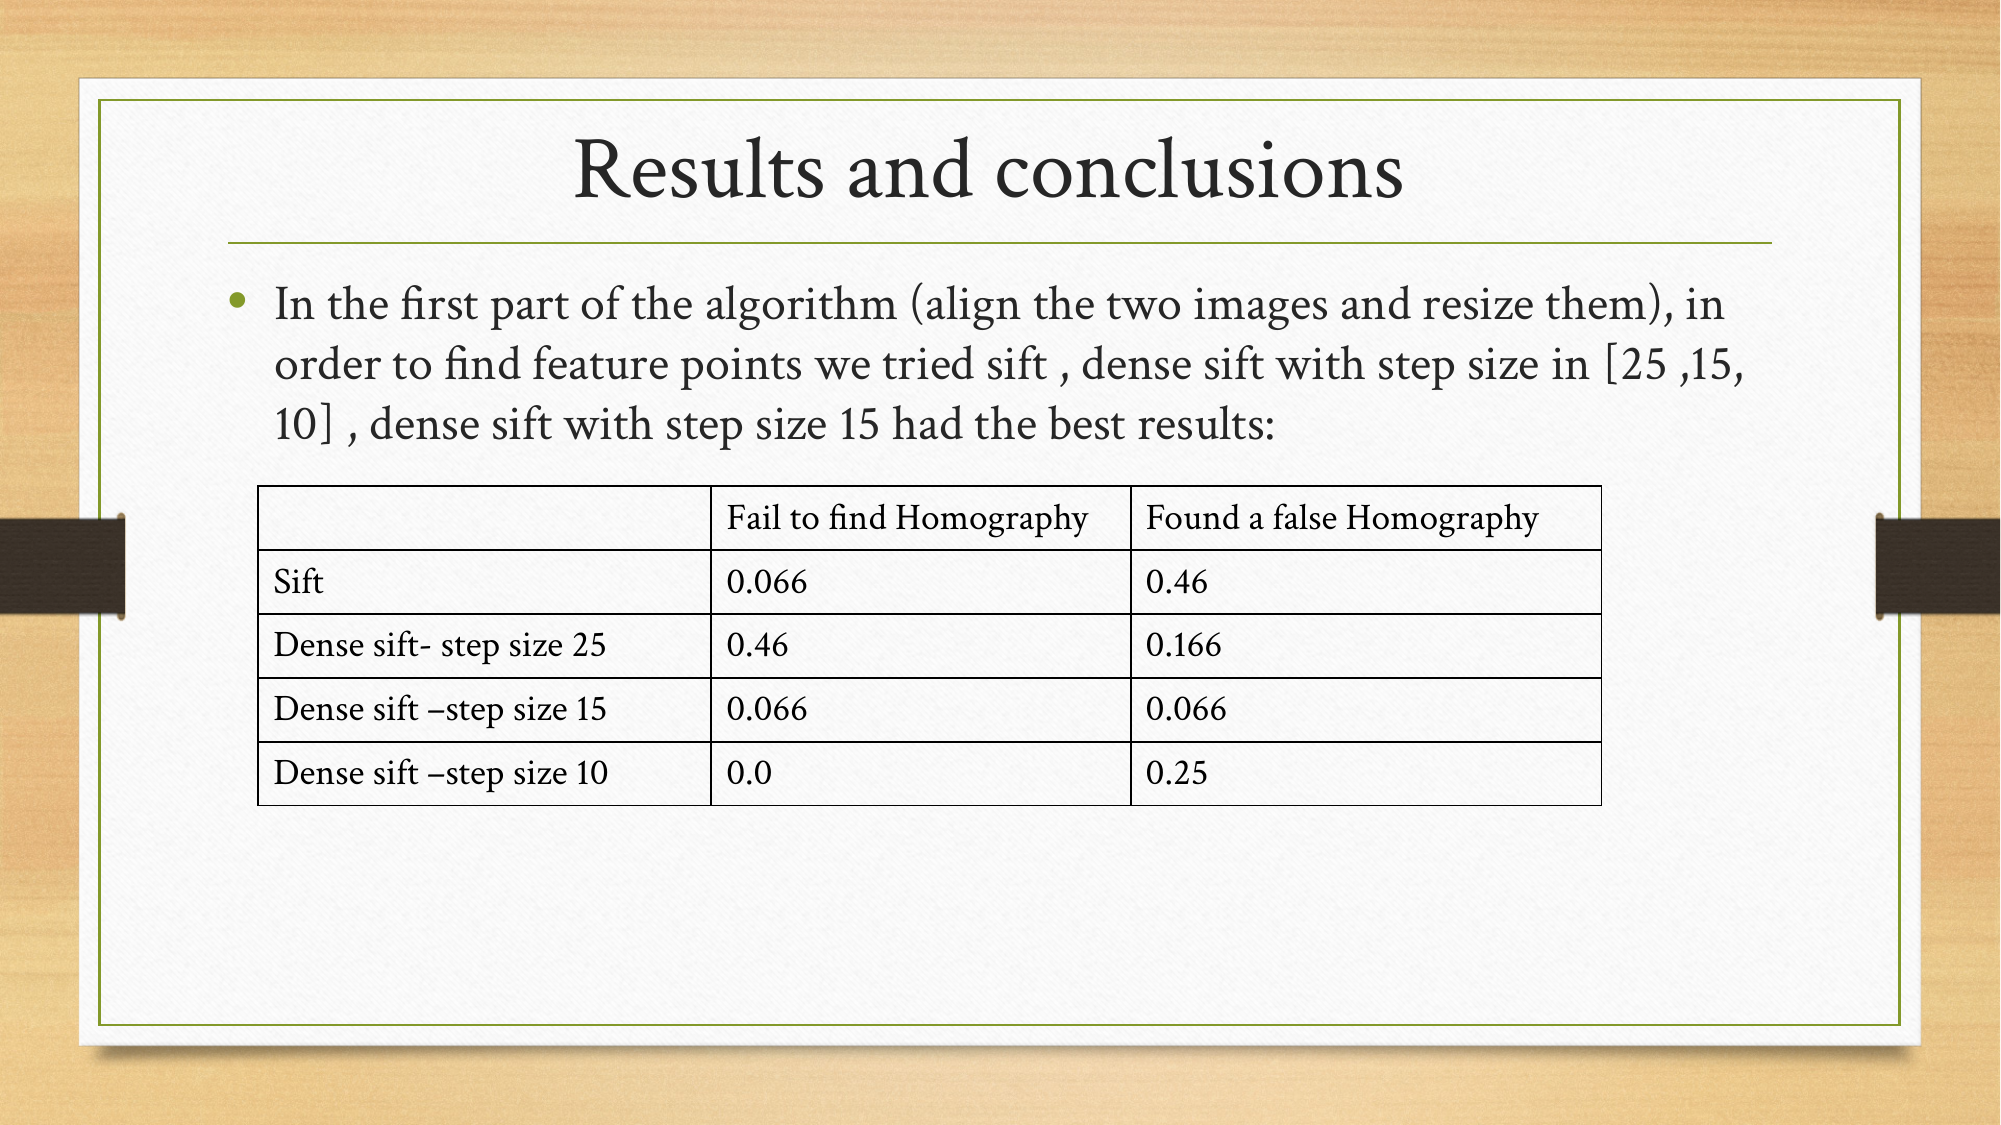

# Results and conclusions
In the first part of the algorithm (align the two images and resize them), in order to find feature points we tried sift , dense sift with step size in [25 ,15, 10] , dense sift with step size 15 had the best results:

|  | Fail to find Homography | Found a false Homography |
| --- | --- | --- |
| Sift | 0.066 | 0.46 |
| Dense sift- step size 25 | 0.46 | 0.166 |
| Dense sift –step size 15 | 0.066 | 0.066 |
| Dense sift –step size 10 | 0.0 | 0.25 |